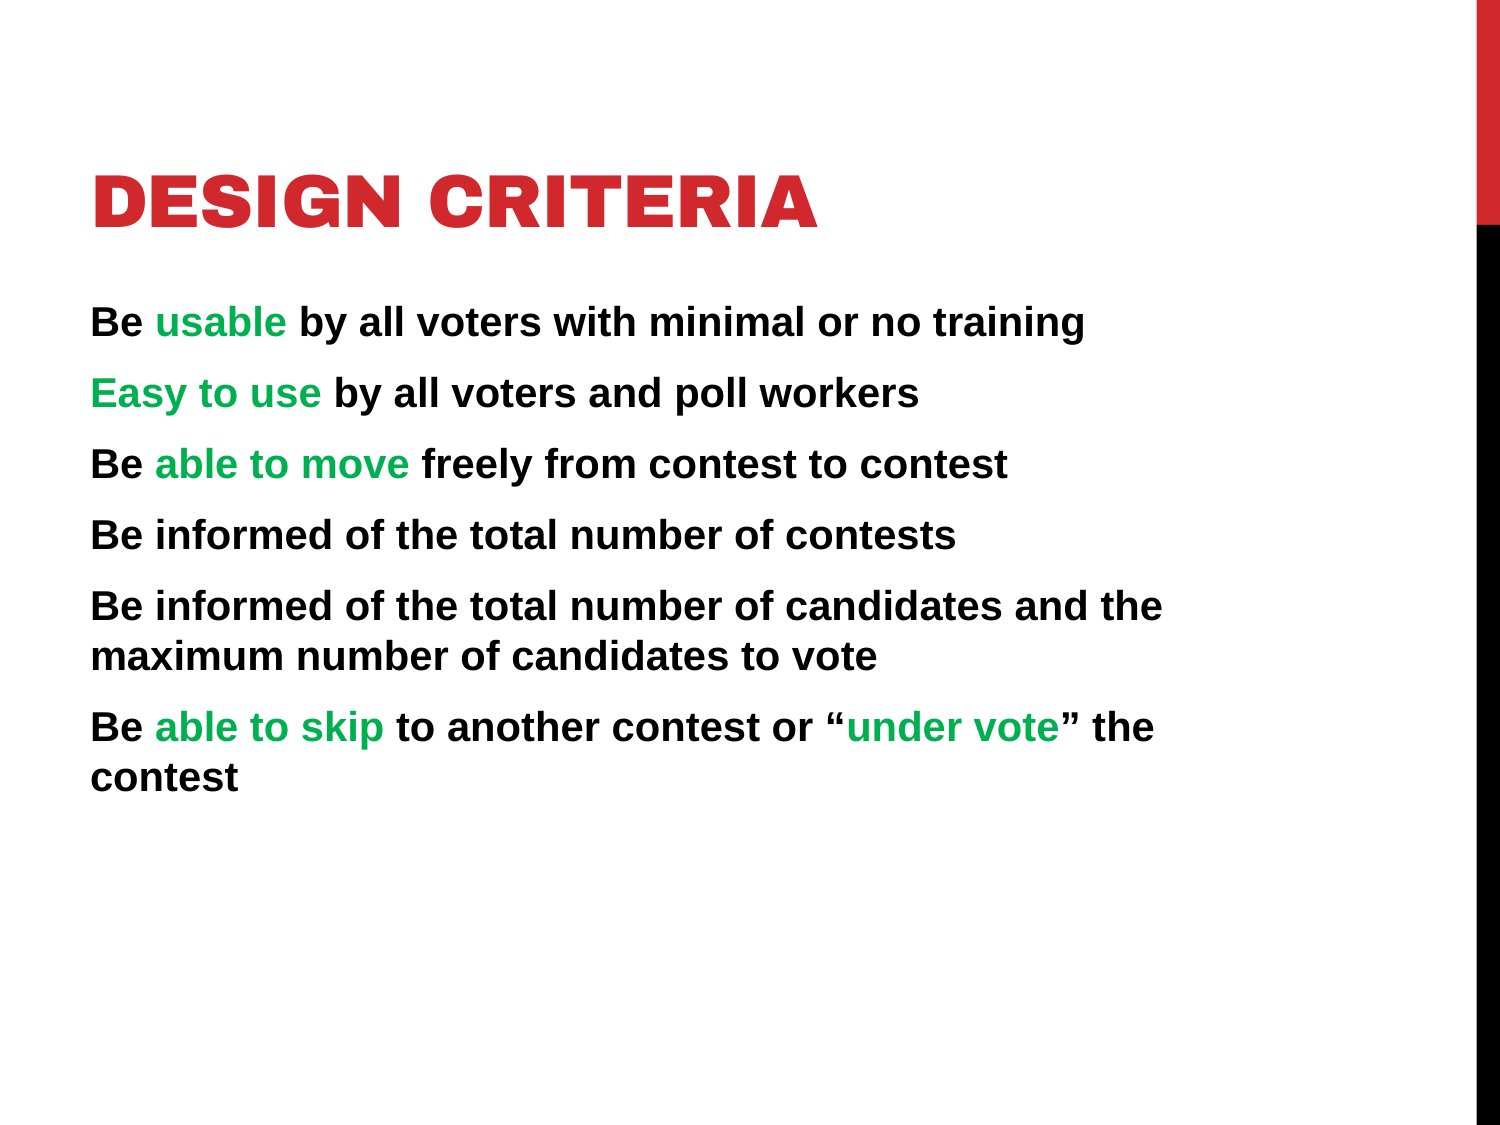

# Design criteria
Be usable by all voters with minimal or no training
Easy to use by all voters and poll workers
Be able to move freely from contest to contest
Be informed of the total number of contests
Be informed of the total number of candidates and the maximum number of candidates to vote
Be able to skip to another contest or “under vote” the contest